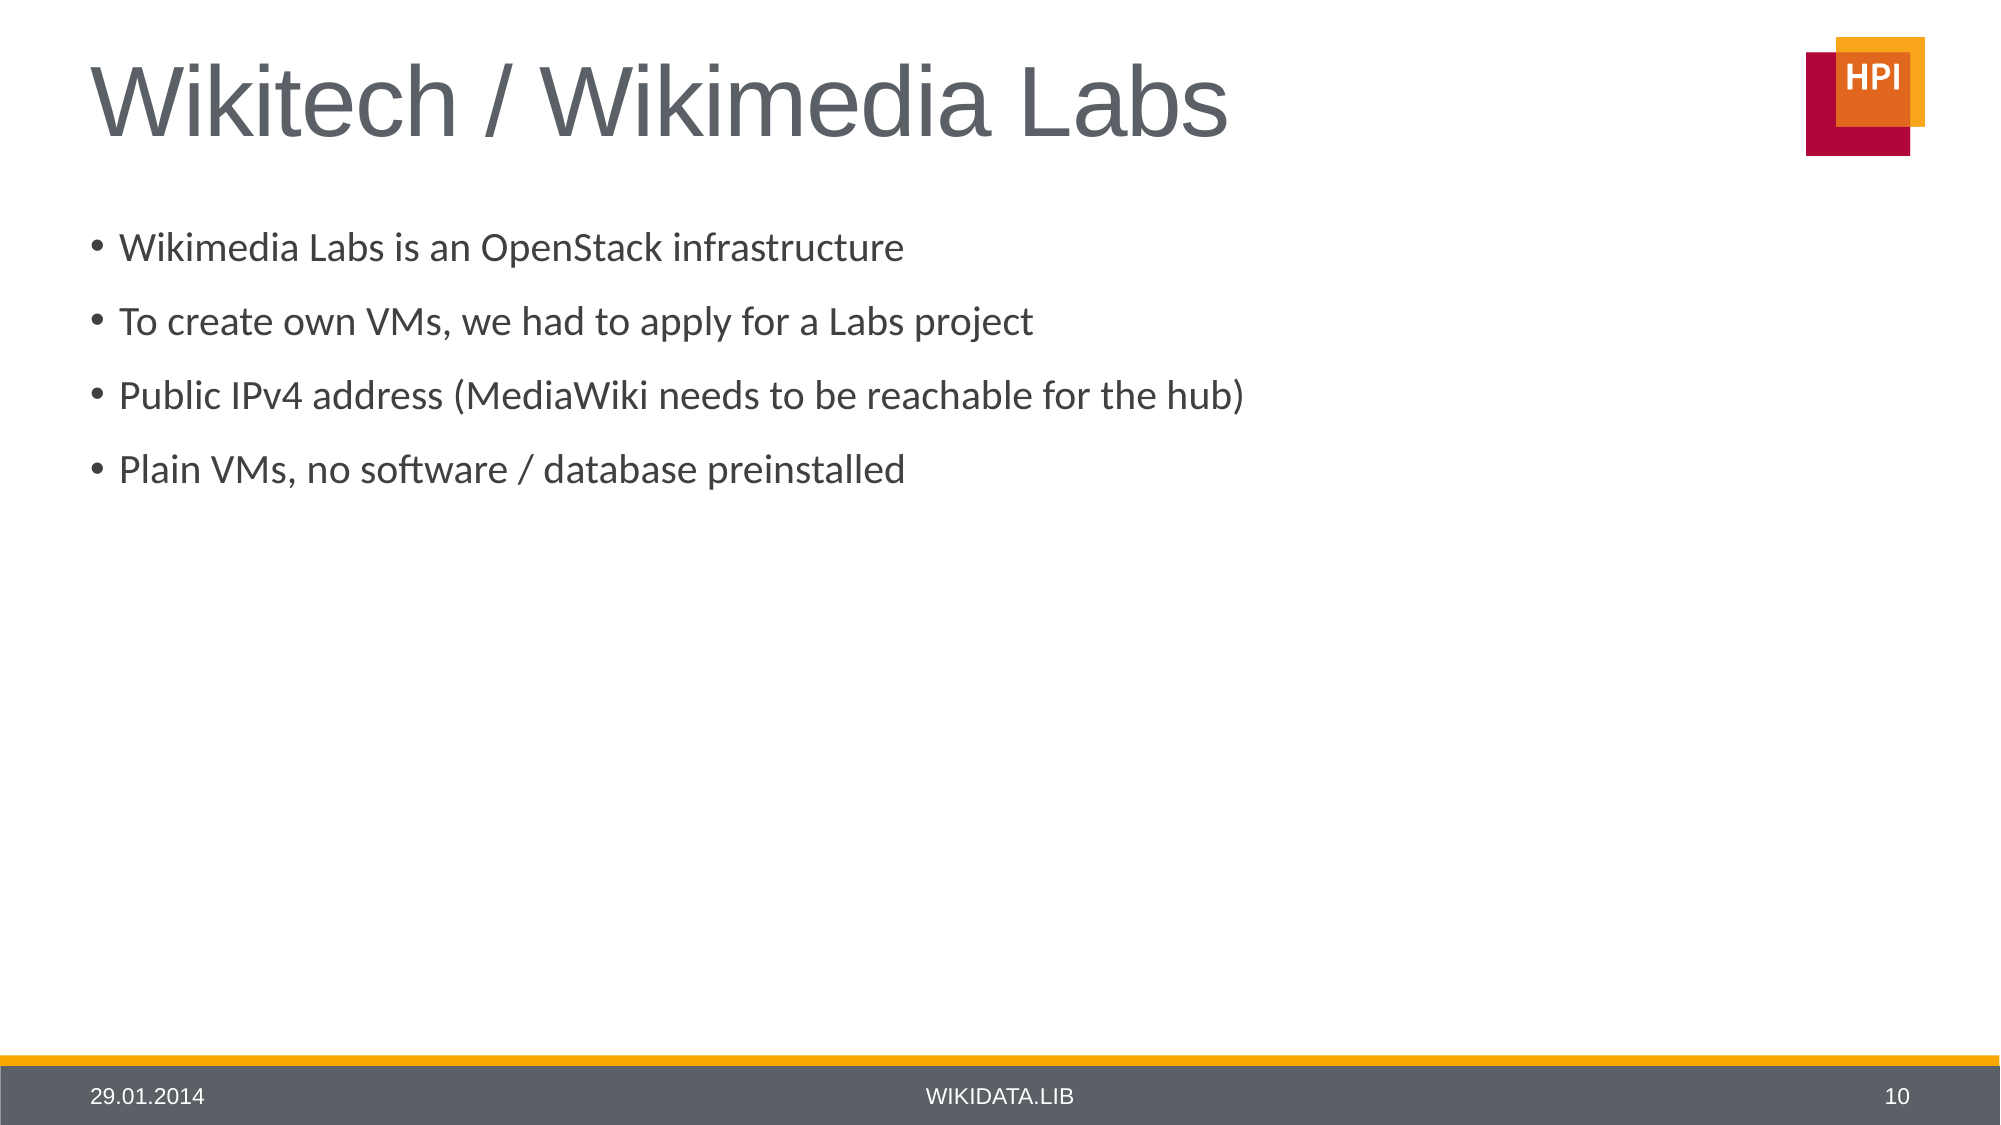

# Wikitech / Wikimedia Labs
Wikimedia Labs is an OpenStack infrastructure
To create own VMs, we had to apply for a Labs project
Public IPv4 address (MediaWiki needs to be reachable for the hub)
Plain VMs, no software / database preinstalled
29.01.2014
WIKIDATA.LIB
10